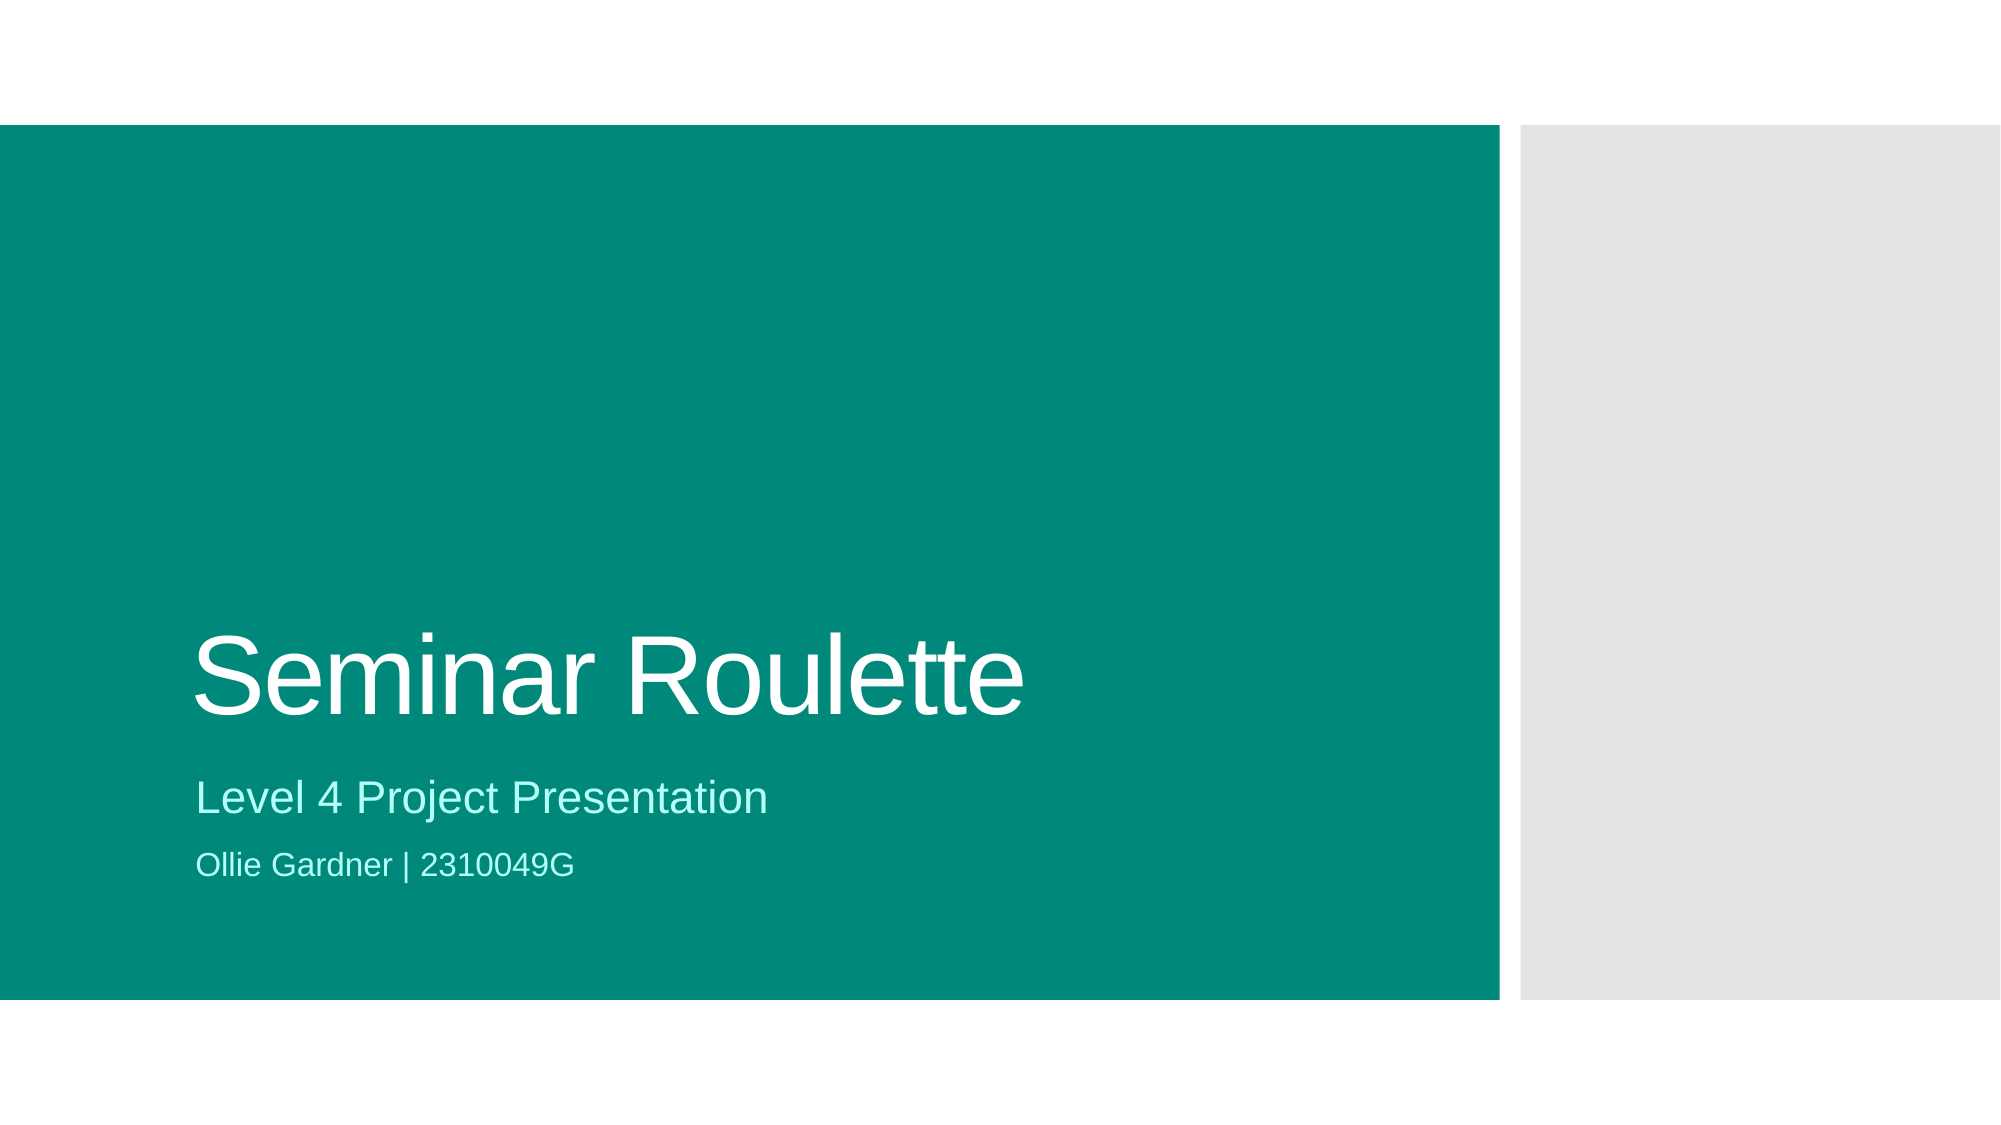

# Seminar Roulette
Level 4 Project Presentation
Ollie Gardner | 2310049G